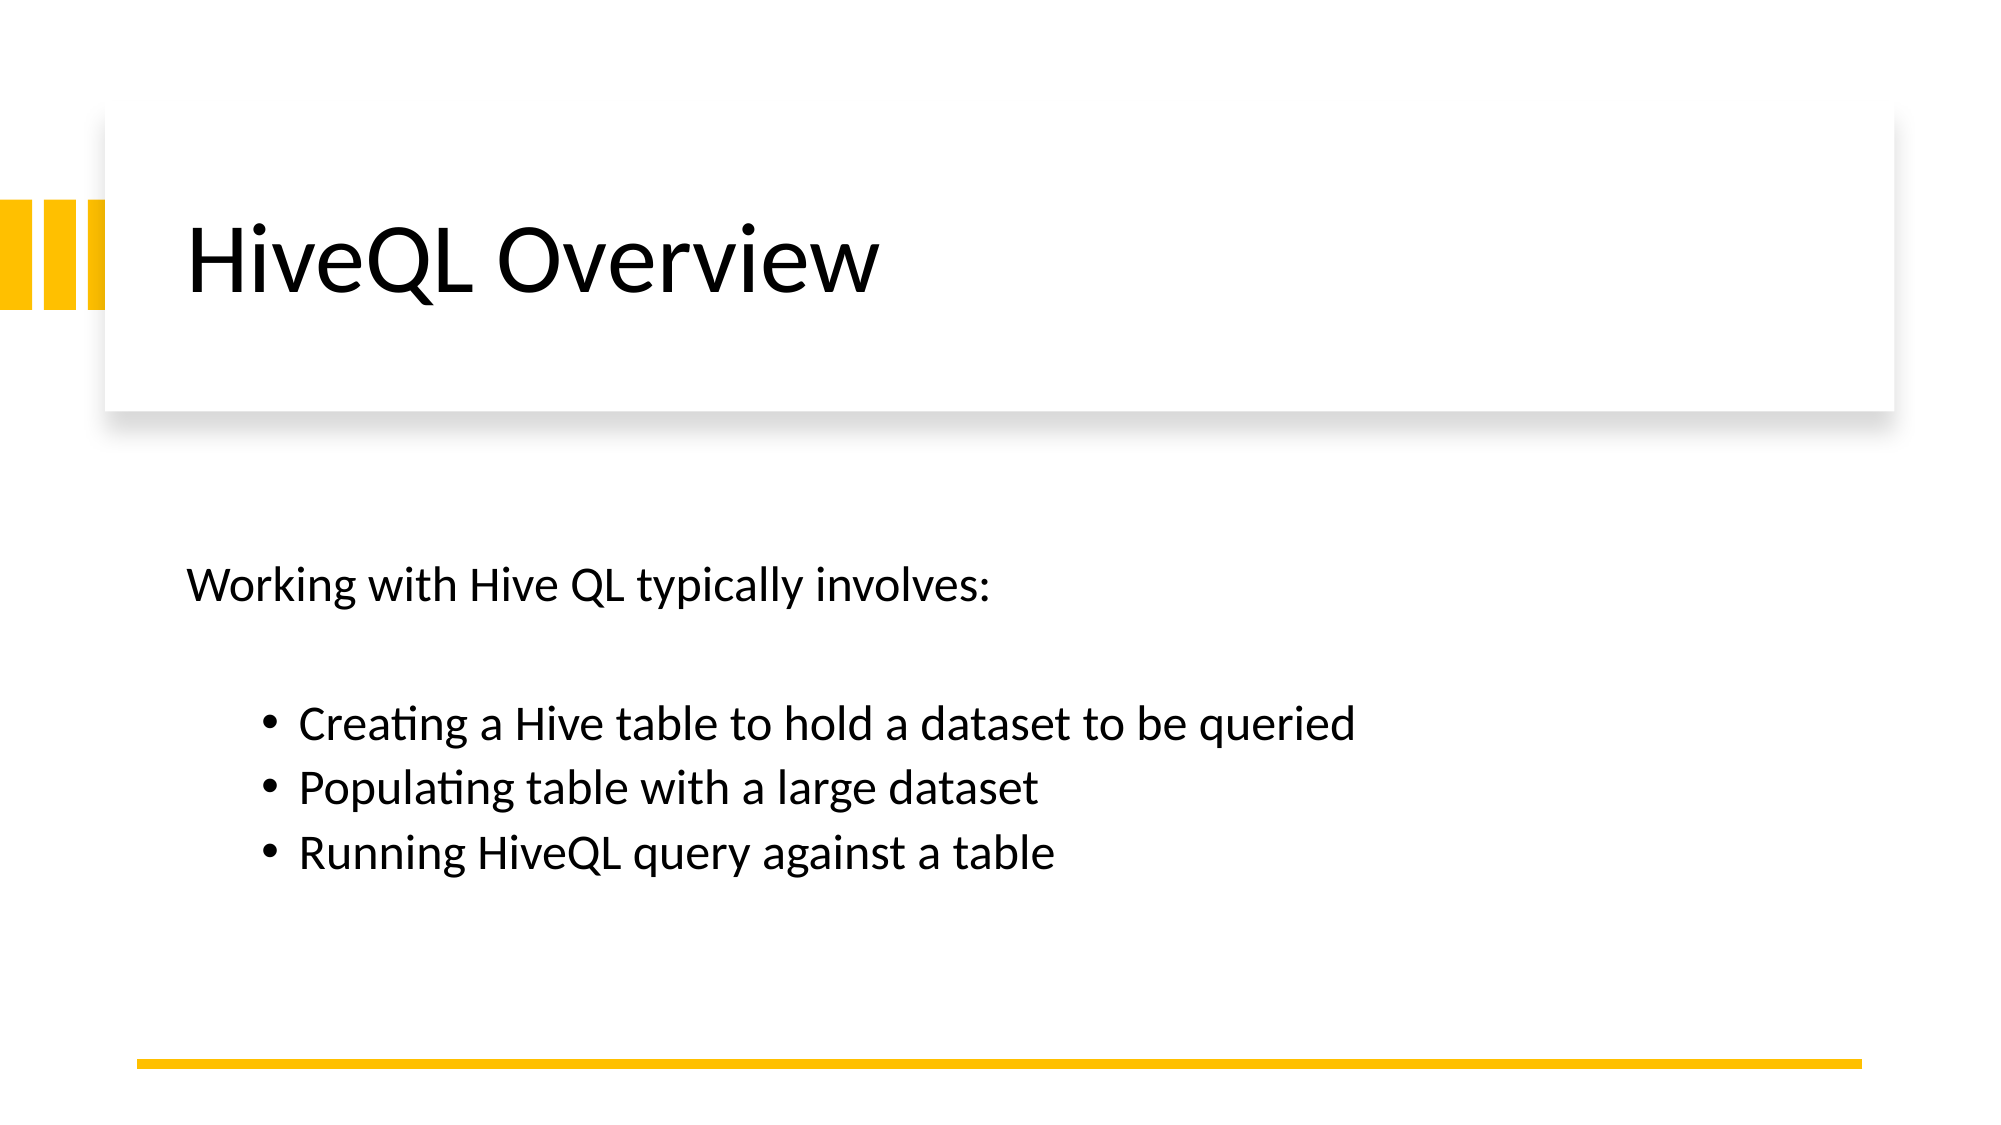

# HiveQL Overview

Working with Hive QL typically involves:

Creating a Hive table to hold a dataset to be queried
Populating table with a large dataset
Running HiveQL query against a table